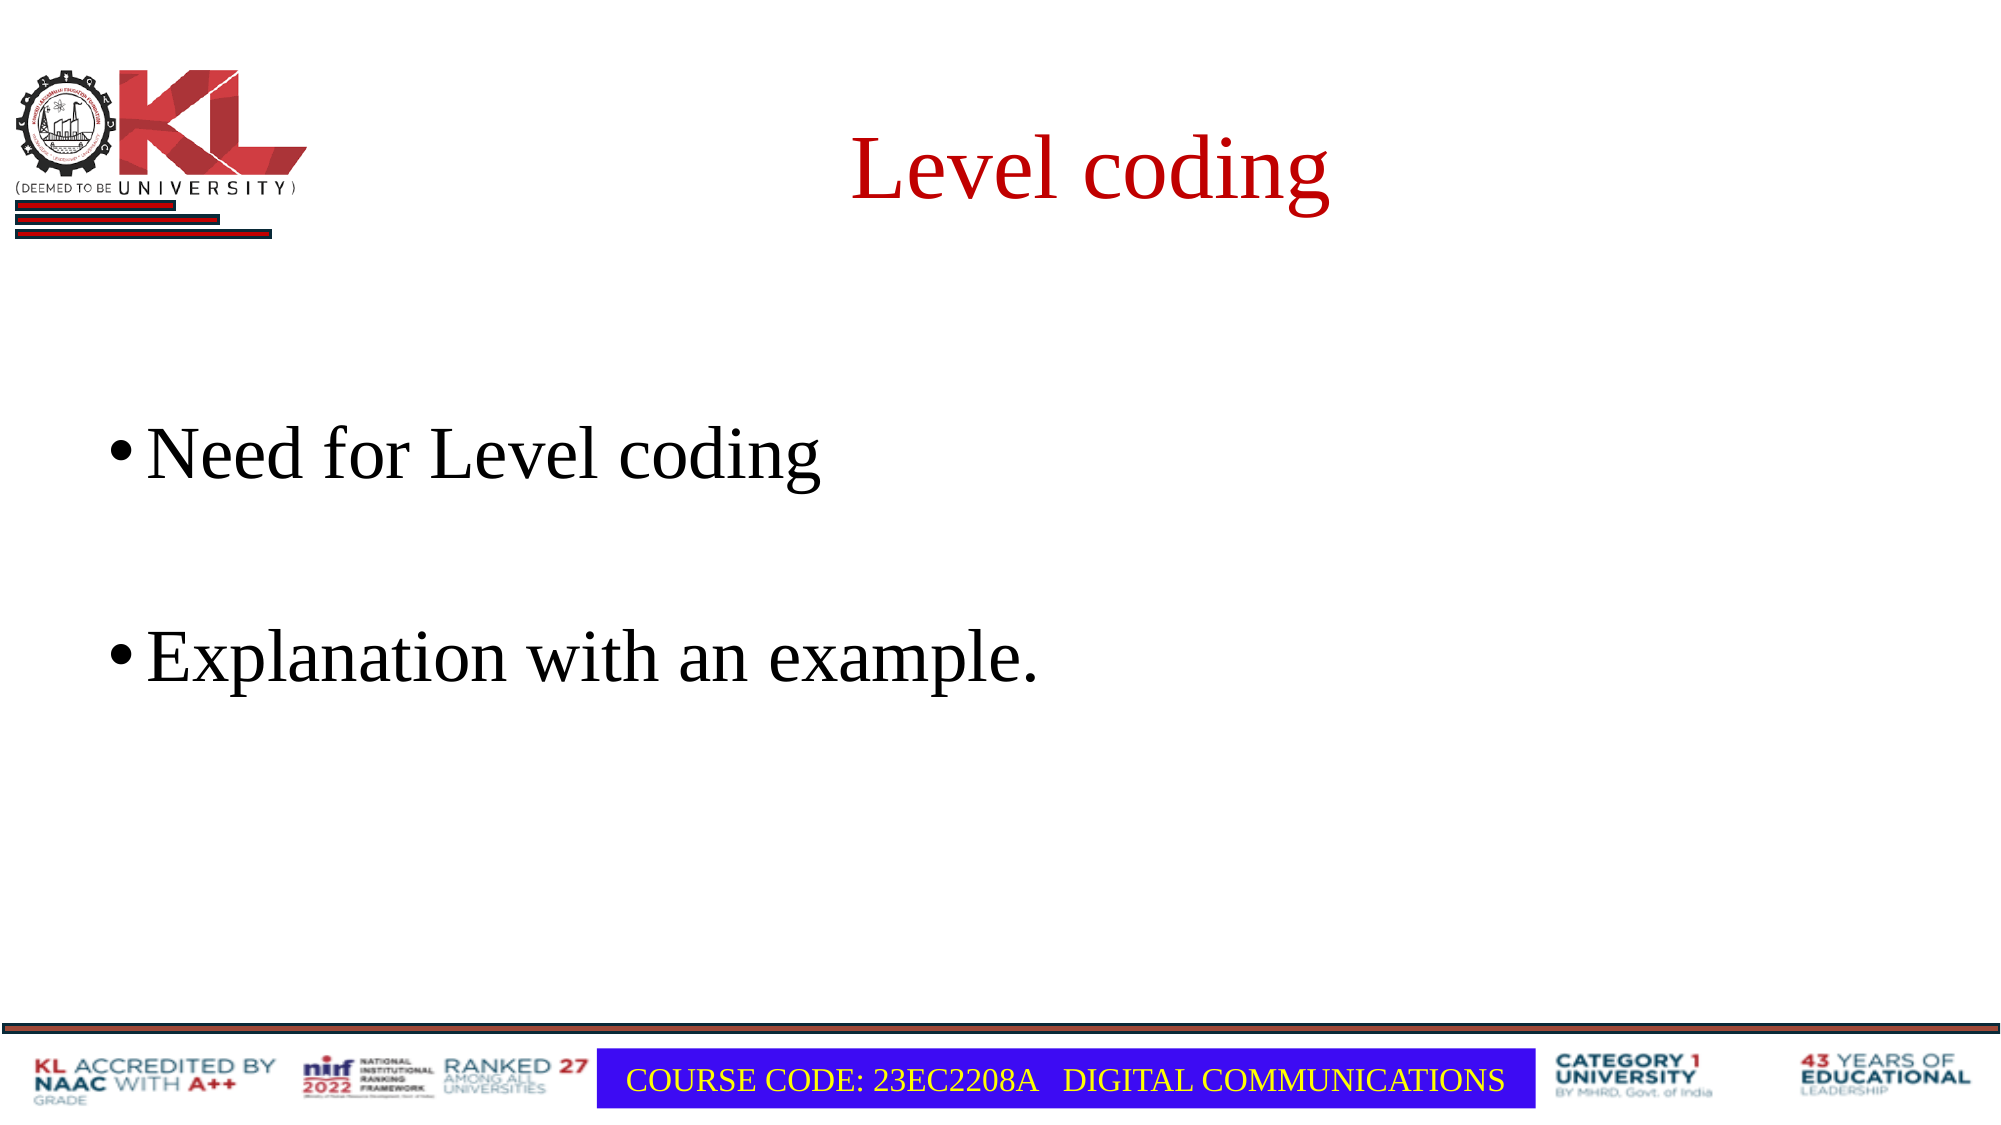

# Level coding

Need for Level coding

Explanation with an example.
COURSE CODE: 23EC2208A   DIGITAL COMMUNICATIONS